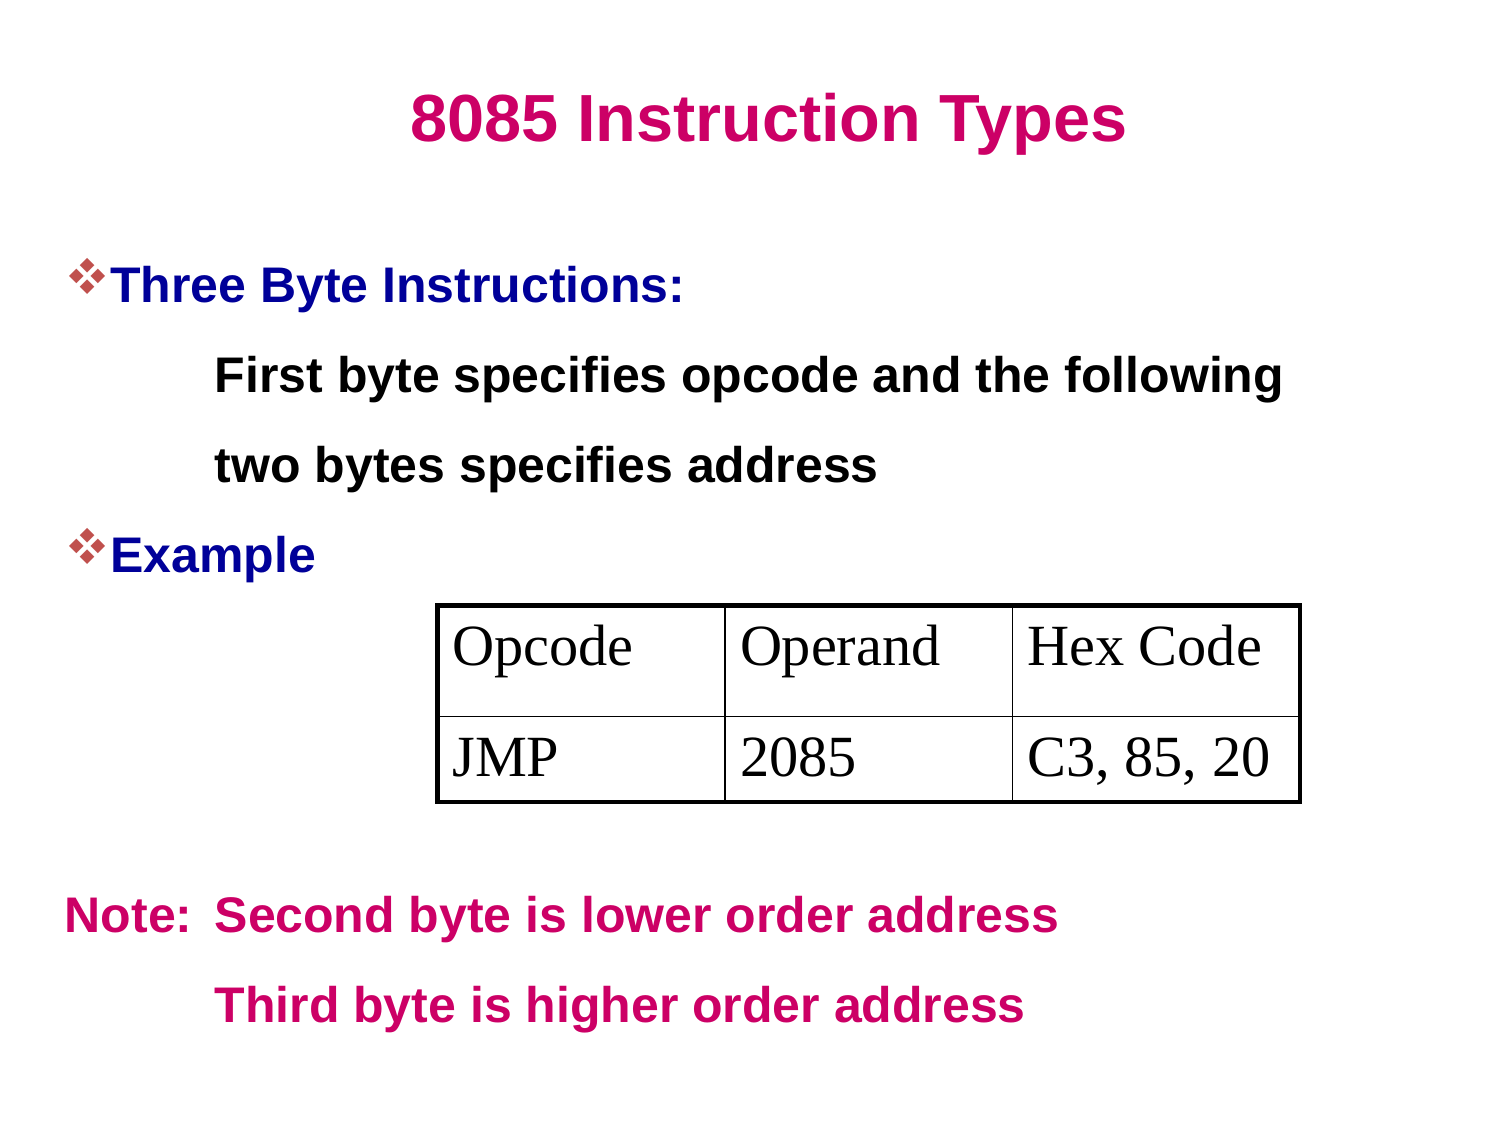

8085 Instruction Types

Three Byte Instructions:
	First byte specifies opcode and the following 	two bytes specifies address
Example

Note: 	Second byte is lower order address
	Third byte is higher order address
| Opcode | Operand | Hex Code |
| --- | --- | --- |
| JMP | 2085 | C3, 85, 20 |